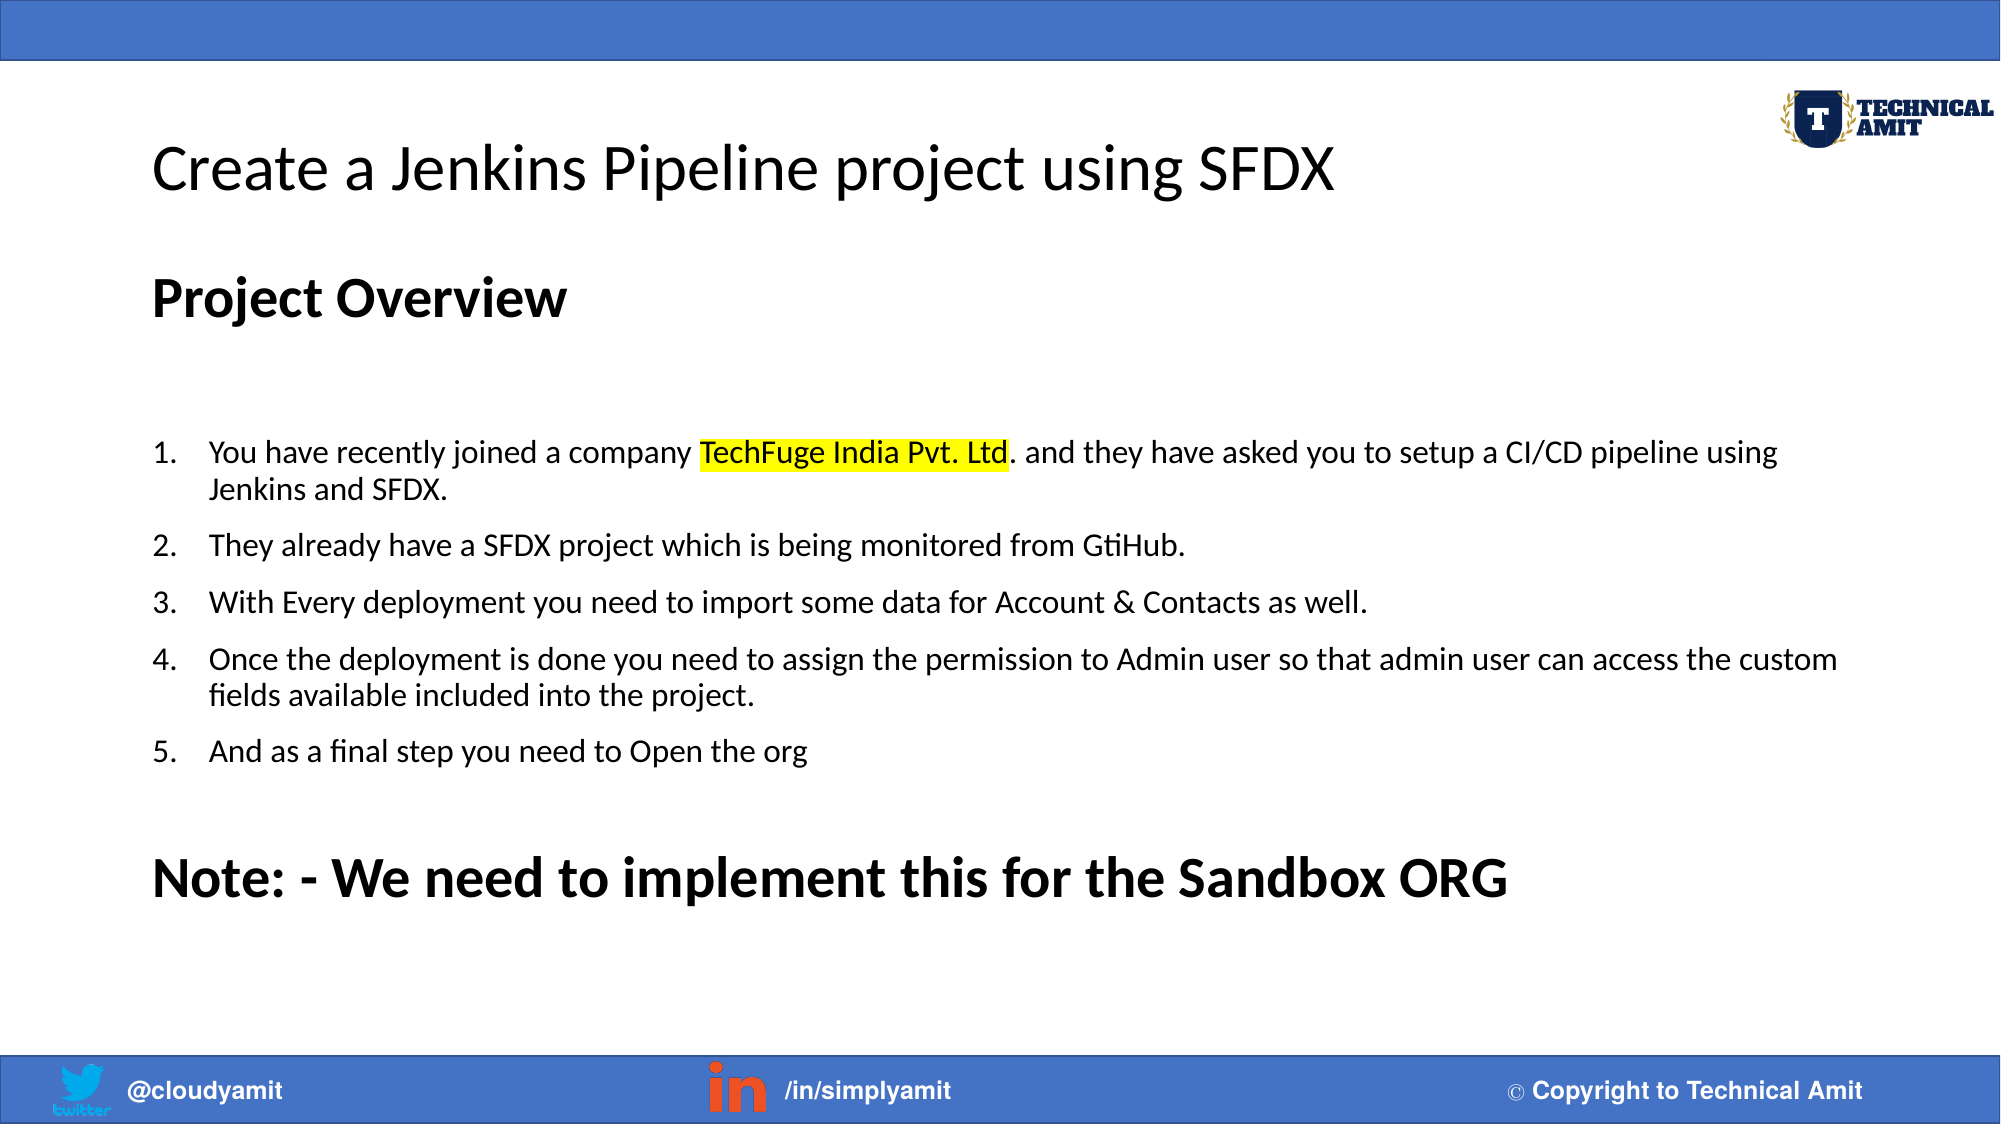

# Create a Jenkins Pipeline project using SFDX
Project Overview

You have recently joined a company TechFuge India Pvt. Ltd. and they have asked you to setup a CI/CD pipeline using Jenkins and SFDX.
They already have a SFDX project which is being monitored from GtiHub.
With Every deployment you need to import some data for Account & Contacts as well.
Once the deployment is done you need to assign the permission to Admin user so that admin user can access the custom fields available included into the project.
And as a final step you need to Open the org

Note: - We need to implement this for the Sandbox ORG